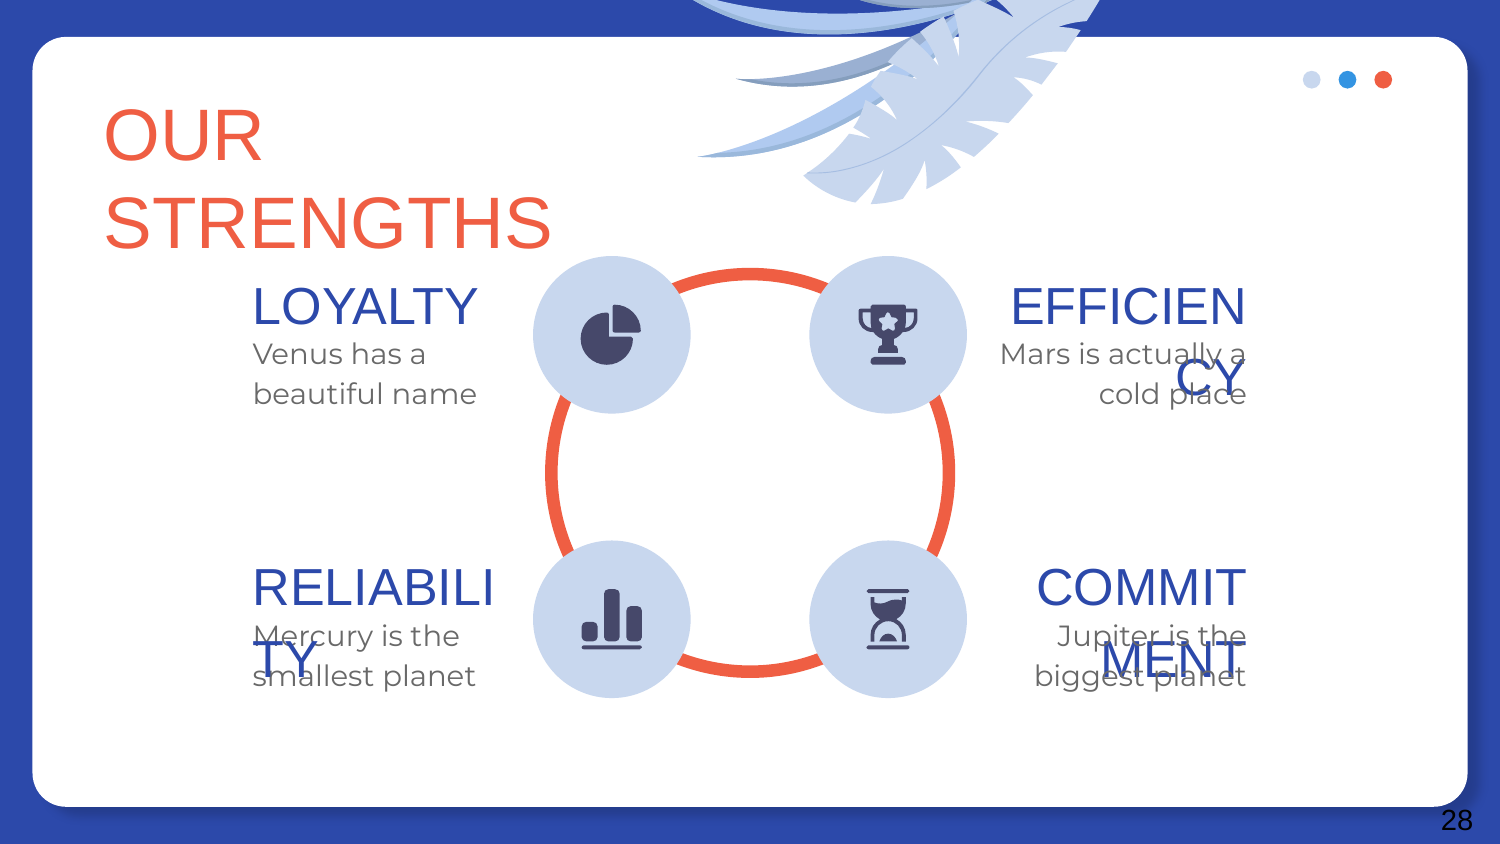

# OUR STRENGTHS
LOYALTY
EFFICIENCY

Venus has a beautiful name
Mars is actually a cold place
RELIABILITY
COMMITMENT

Mercury is the smallest planet
Jupiter is the biggest planet
28